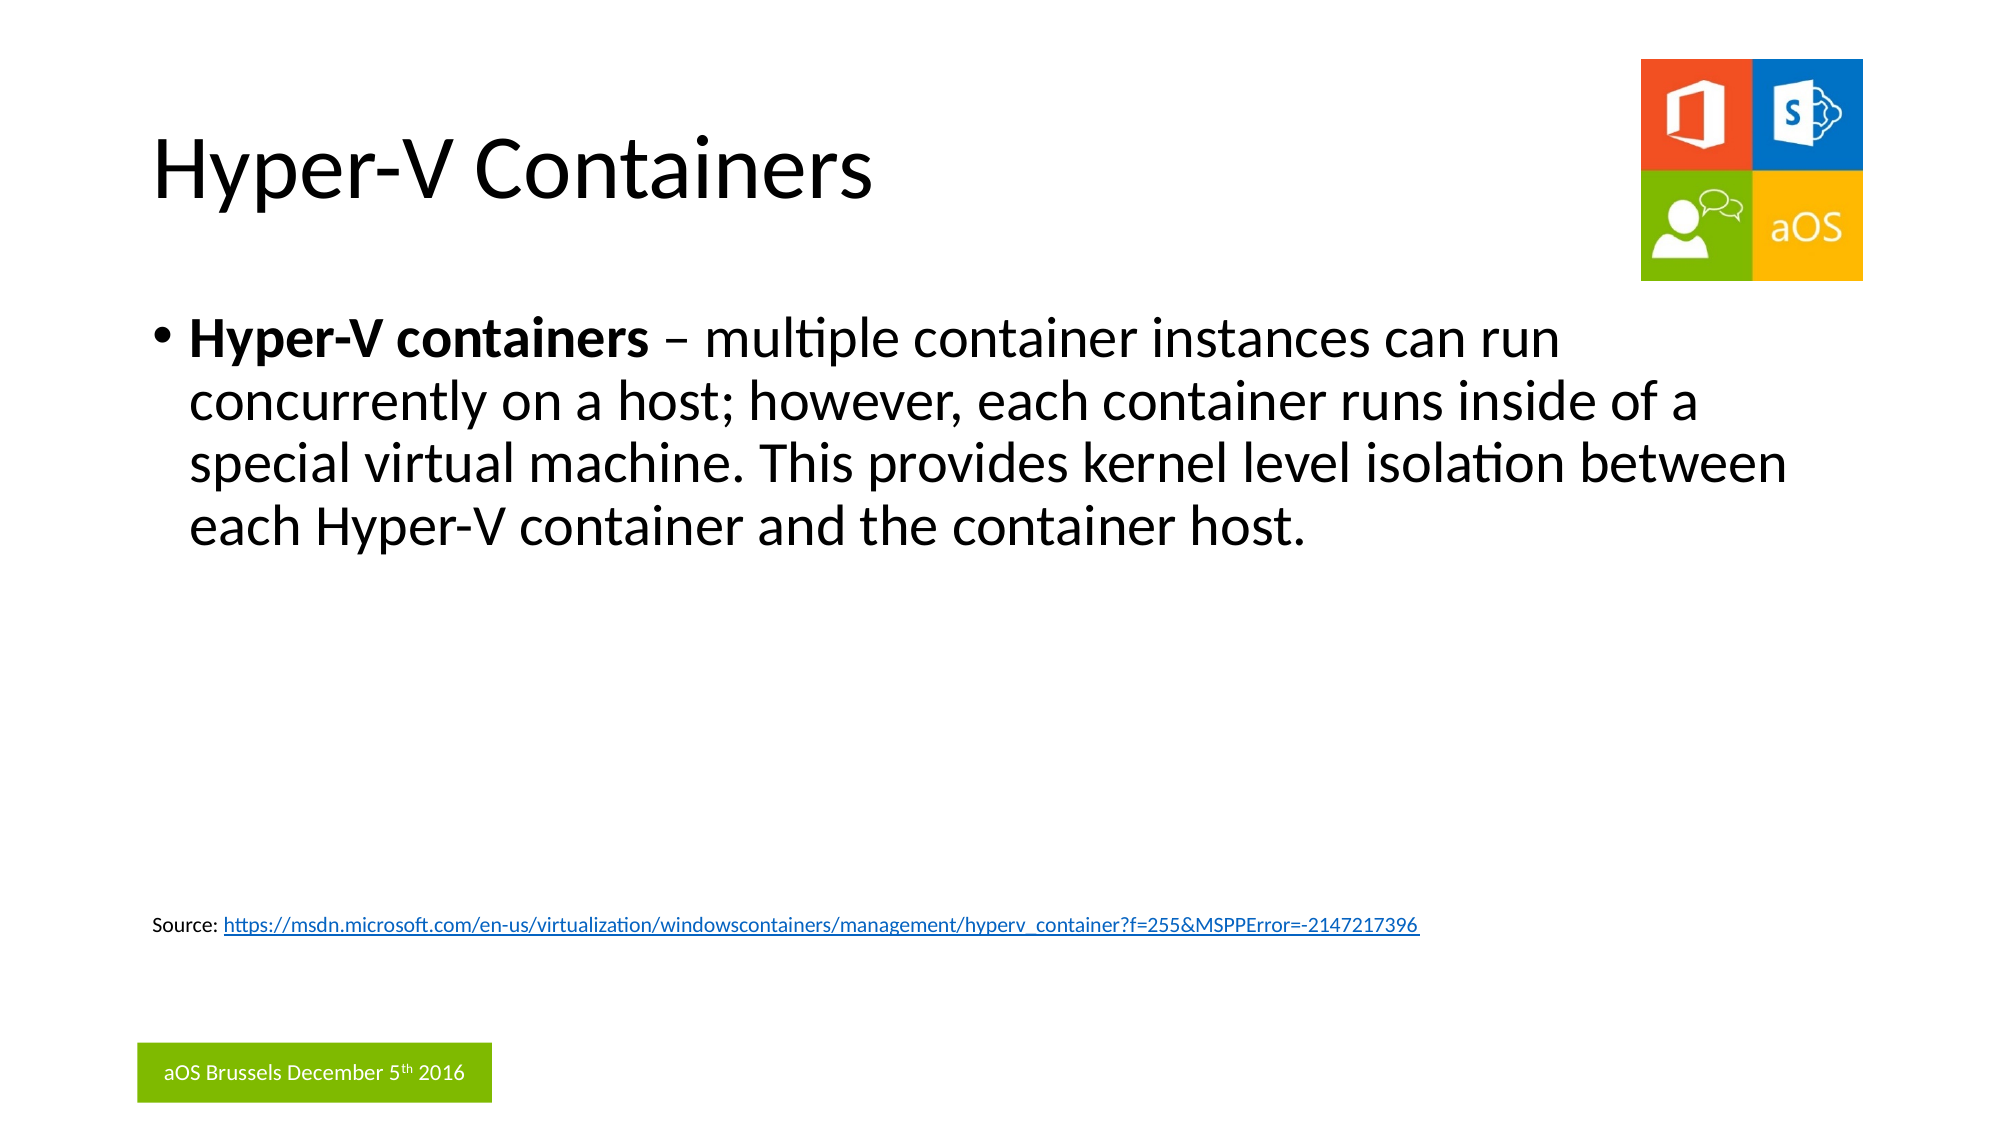

# Hyper-V Containers
Hyper-V containers – multiple container instances can run concurrently on a host; however, each container runs inside of a special virtual machine. This provides kernel level isolation between each Hyper-V container and the container host.

Source: https://msdn.microsoft.com/en-us/virtualization/windowscontainers/management/hyperv_container?f=255&MSPPError=-2147217396